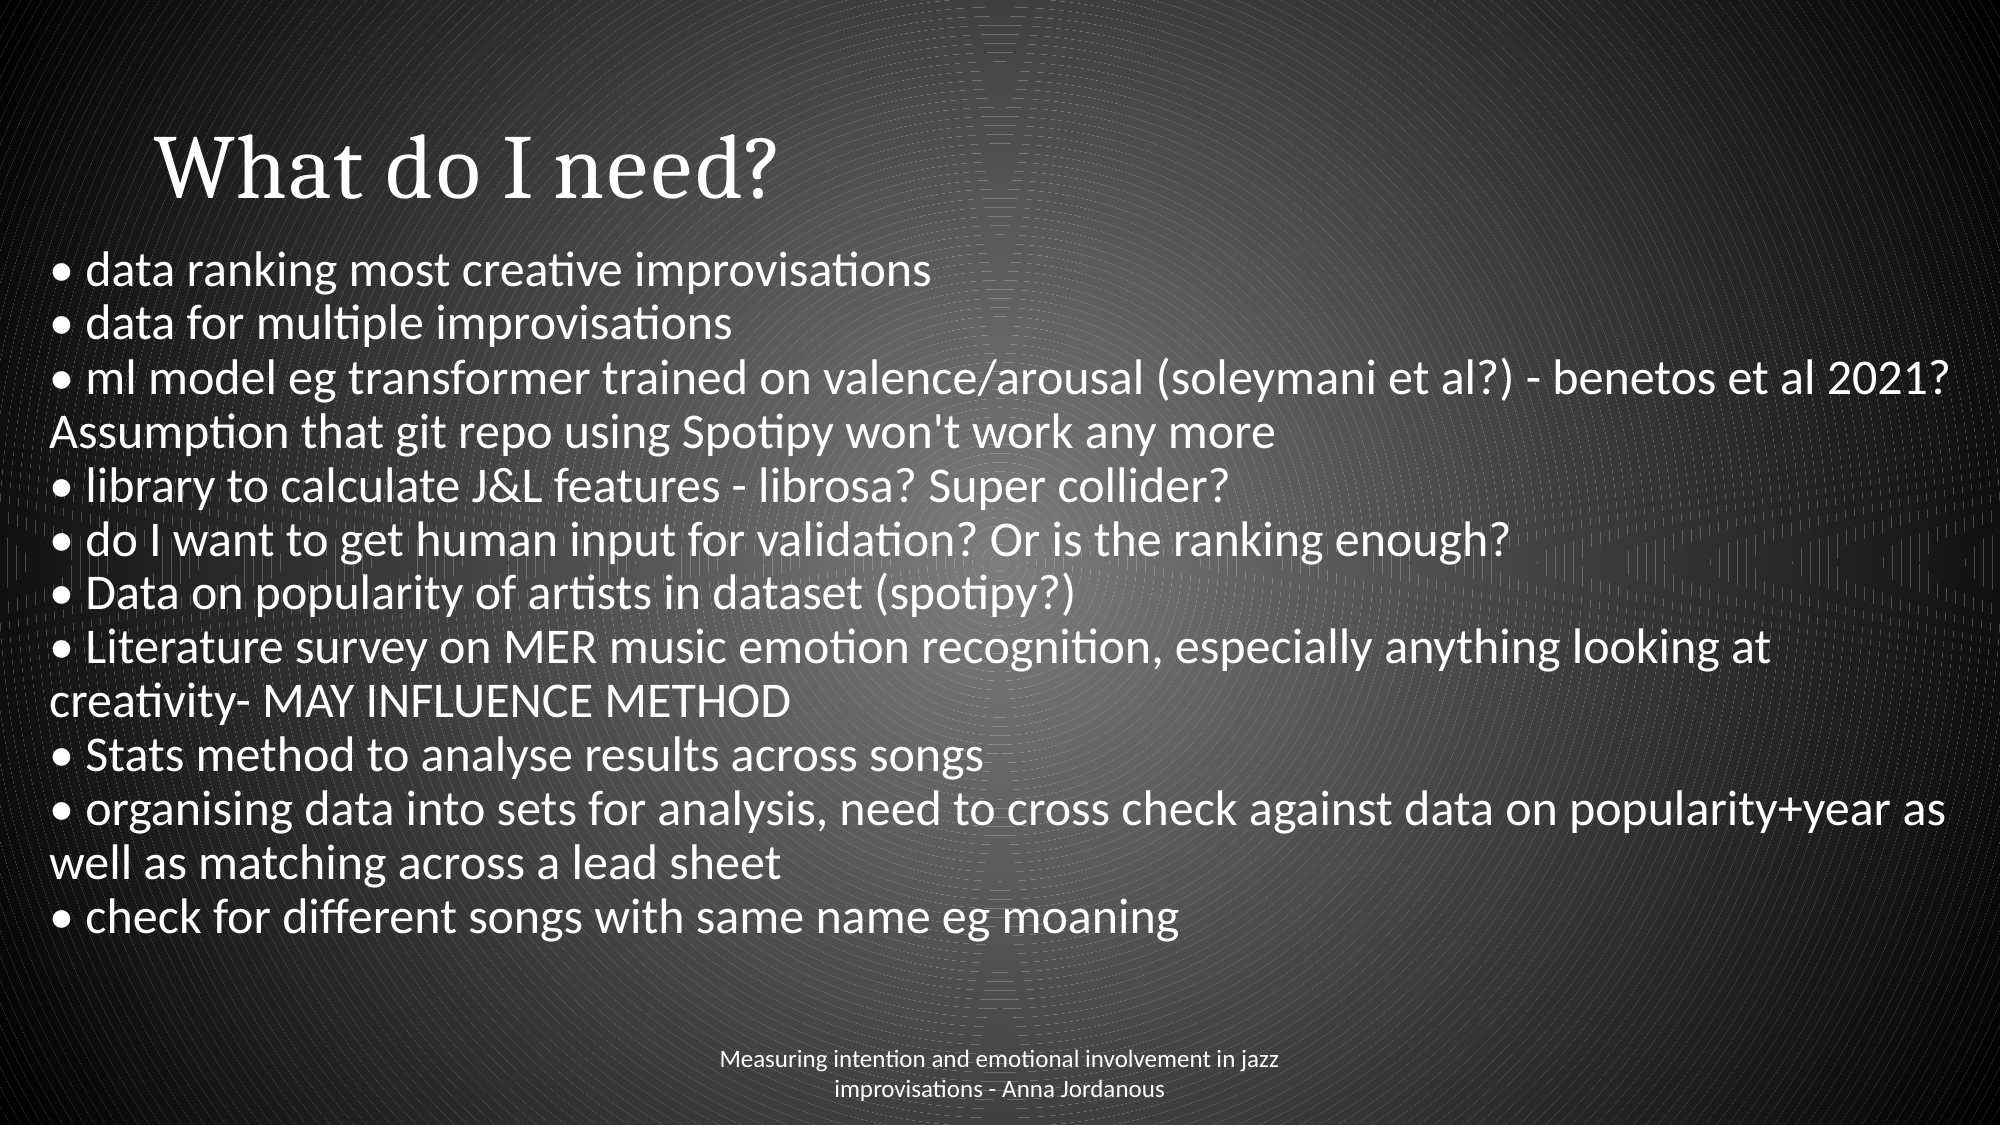

# What do I need?
• data ranking most creative improvisations
• data for multiple improvisations
• ml model eg transformer trained on valence/arousal (soleymani et al?) - benetos et al 2021? Assumption that git repo using Spotipy won't work any more
• library to calculate J&L features - librosa? Super collider?
• do I want to get human input for validation? Or is the ranking enough?
• Data on popularity of artists in dataset (spotipy?)
• Literature survey on MER music emotion recognition, especially anything looking at creativity- MAY INFLUENCE METHOD
• Stats method to analyse results across songs
• organising data into sets for analysis, need to cross check against data on popularity+year as well as matching across a lead sheet
• check for different songs with same name eg moaning
Measuring intention and emotional involvement in jazz improvisations - Anna Jordanous